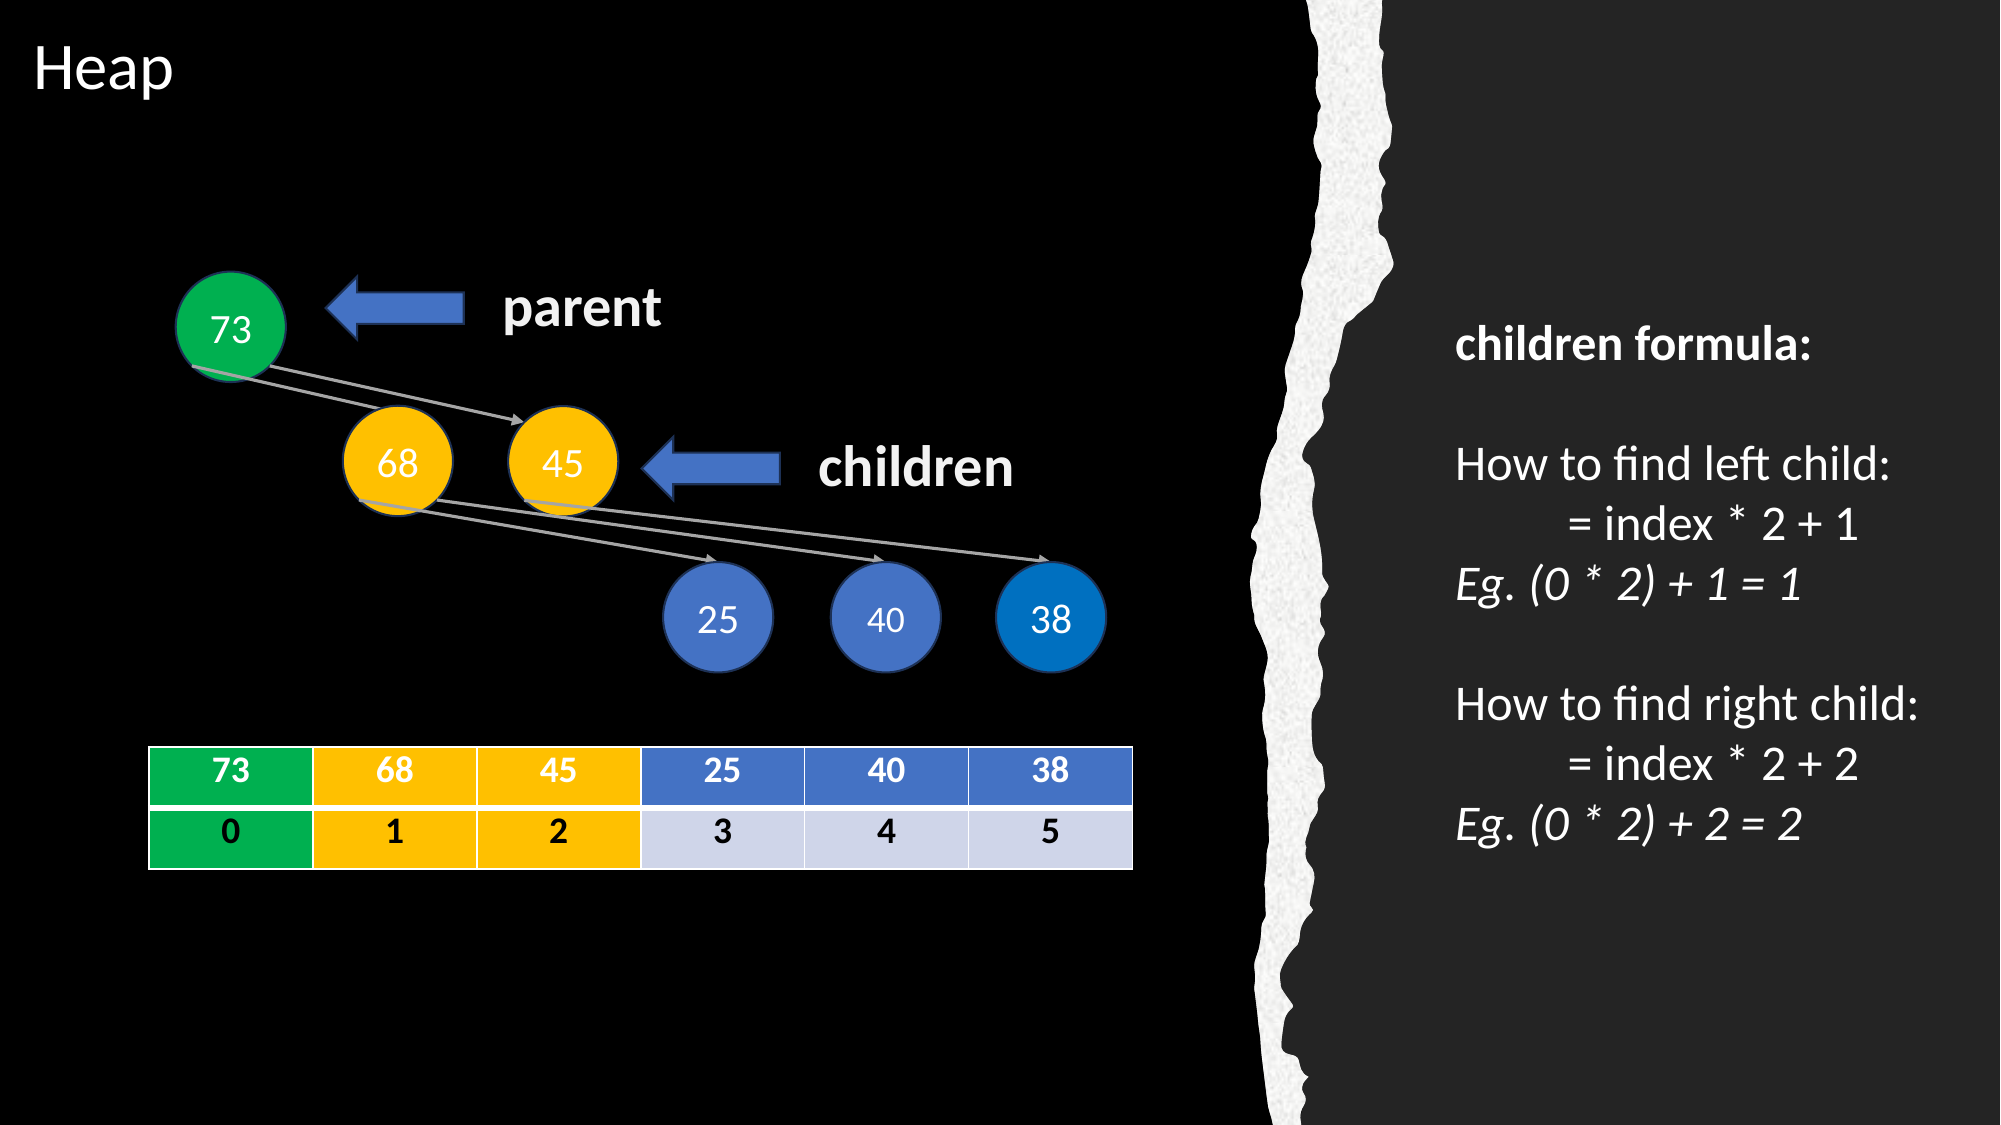

Heap
parent
73

children formula:

How to find left child:
          = index * 2 + 1
Eg. (0 * 2) + 1 = 1

How to find right child:
          = index * 2 + 2
Eg. (0 * 2) + 2 = 2

68
45
children

25
40
38
| 73 | 68 | 45 | 25 | 40 | 38 |
| --- | --- | --- | --- | --- | --- |
| 0 | 1 | 2 | 3 | 4 | 5 |